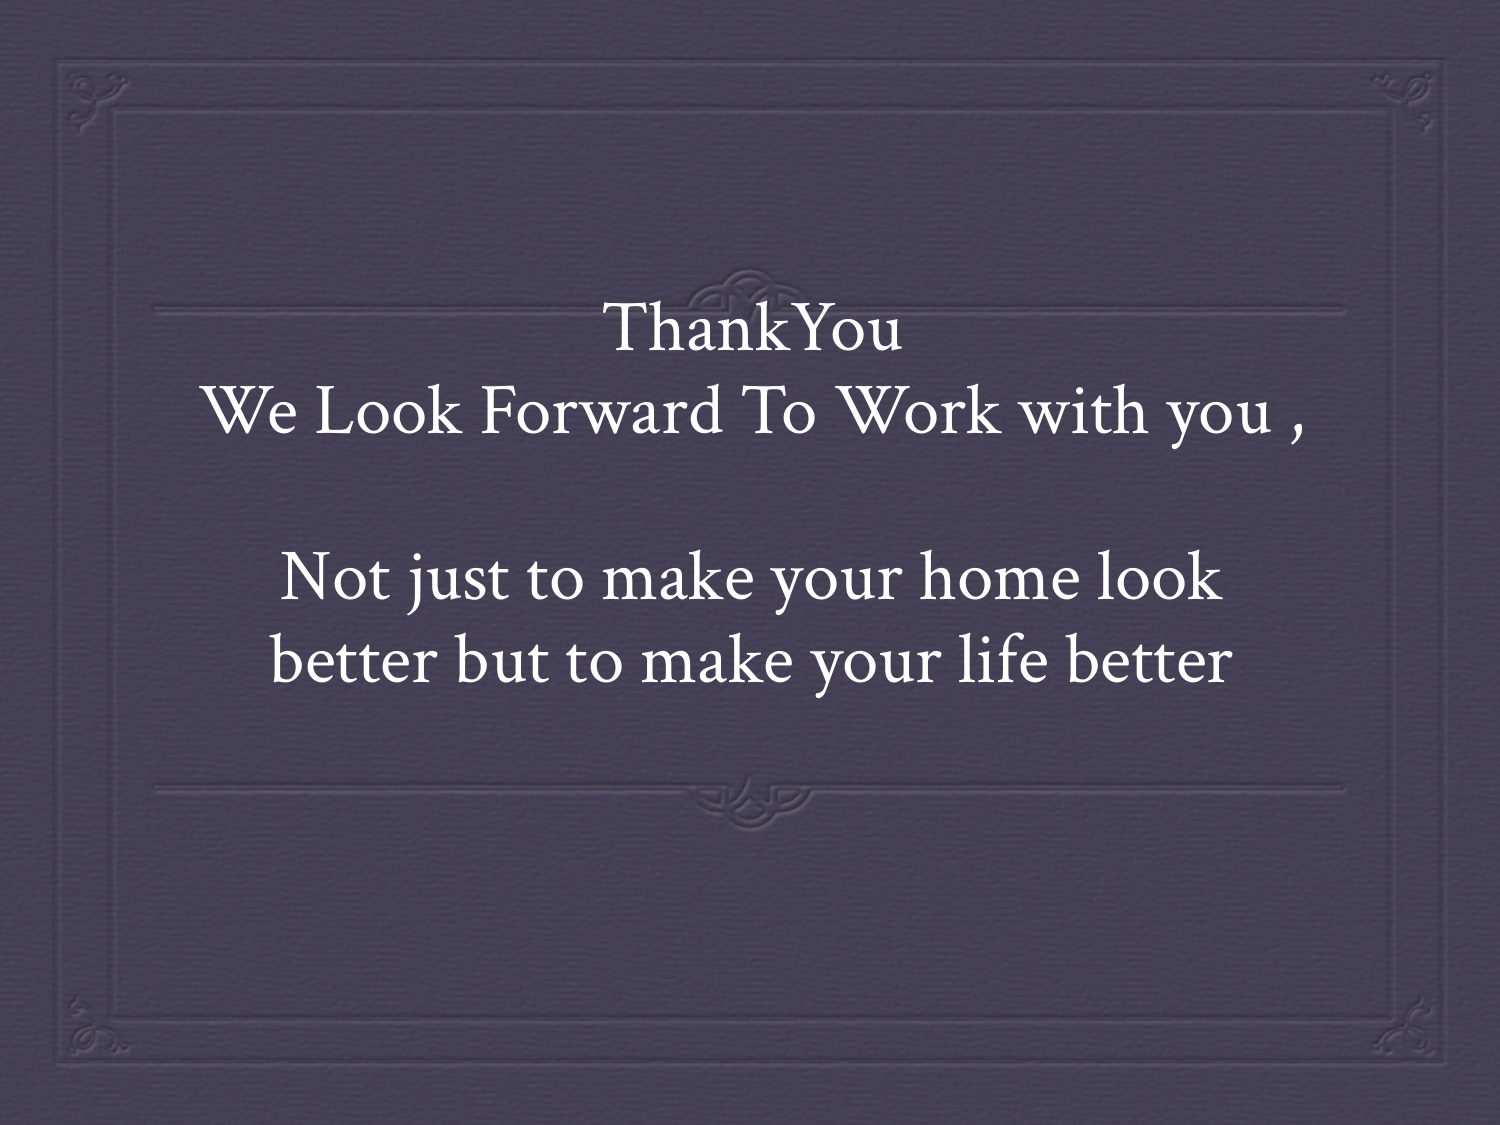

# ThankYou We Look Forward To Work with you , Not just to make your home look better but to make your life better